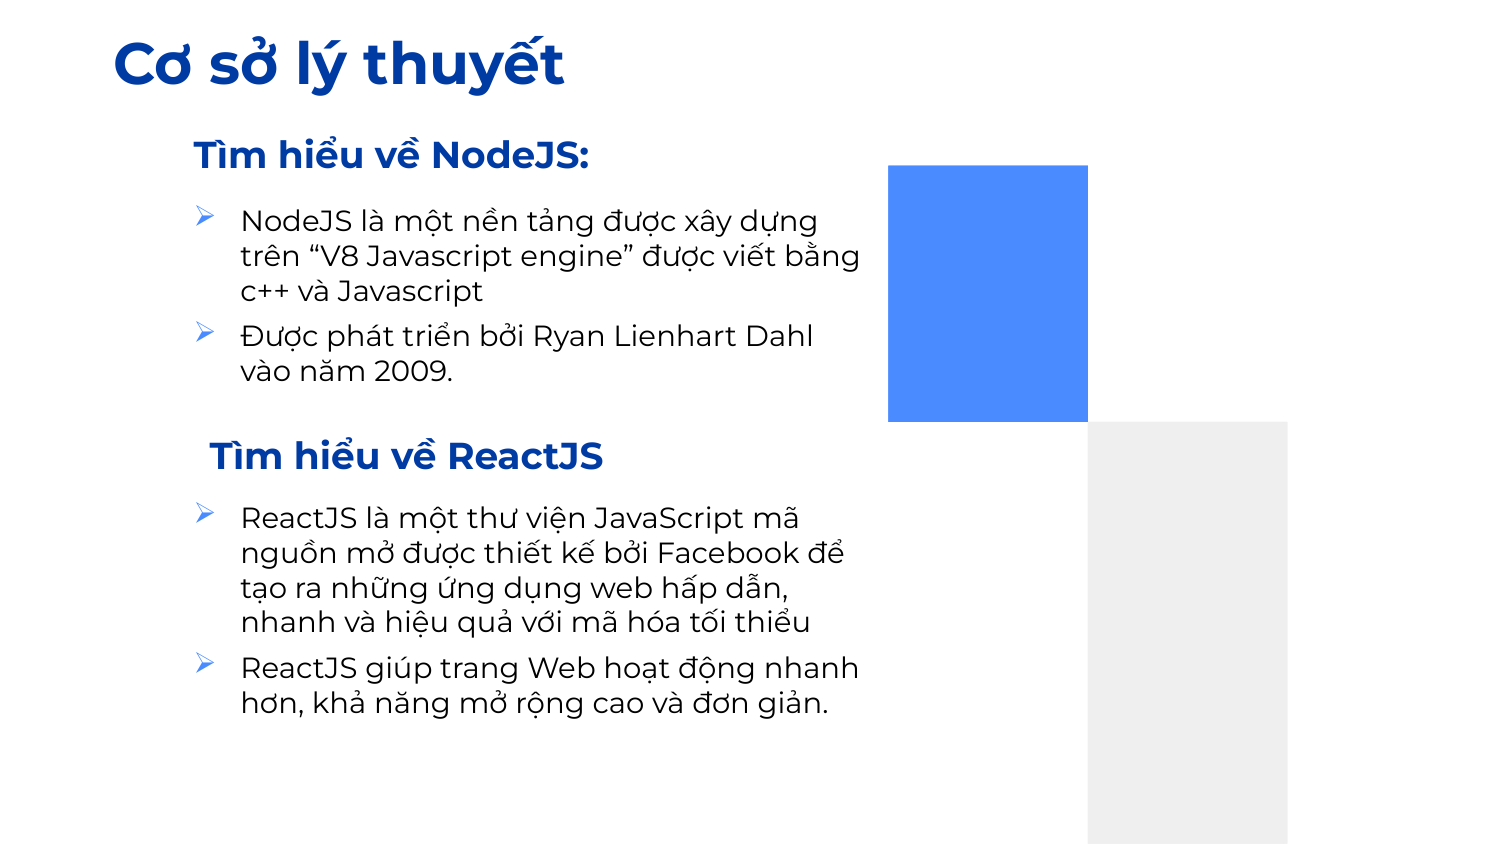

# Cơ sở lý thuyết
Tìm hiểu về NodeJS:

NodeJS là một nền tảng được xây dựng trên “V8 Javascript engine” được viết bằng c++ và Javascript
Được phát triển bởi Ryan Lienhart Dahl vào năm 2009.
Tìm hiểu về ReactJS

ReactJS là một thư viện JavaScript mã nguồn mở được thiết kế bởi Facebook để tạo ra những ứng dụng web hấp dẫn, nhanh và hiệu quả với mã hóa tối thiểu
ReactJS giúp trang Web hoạt động nhanh hơn, khả năng mở rộng cao và đơn giản.